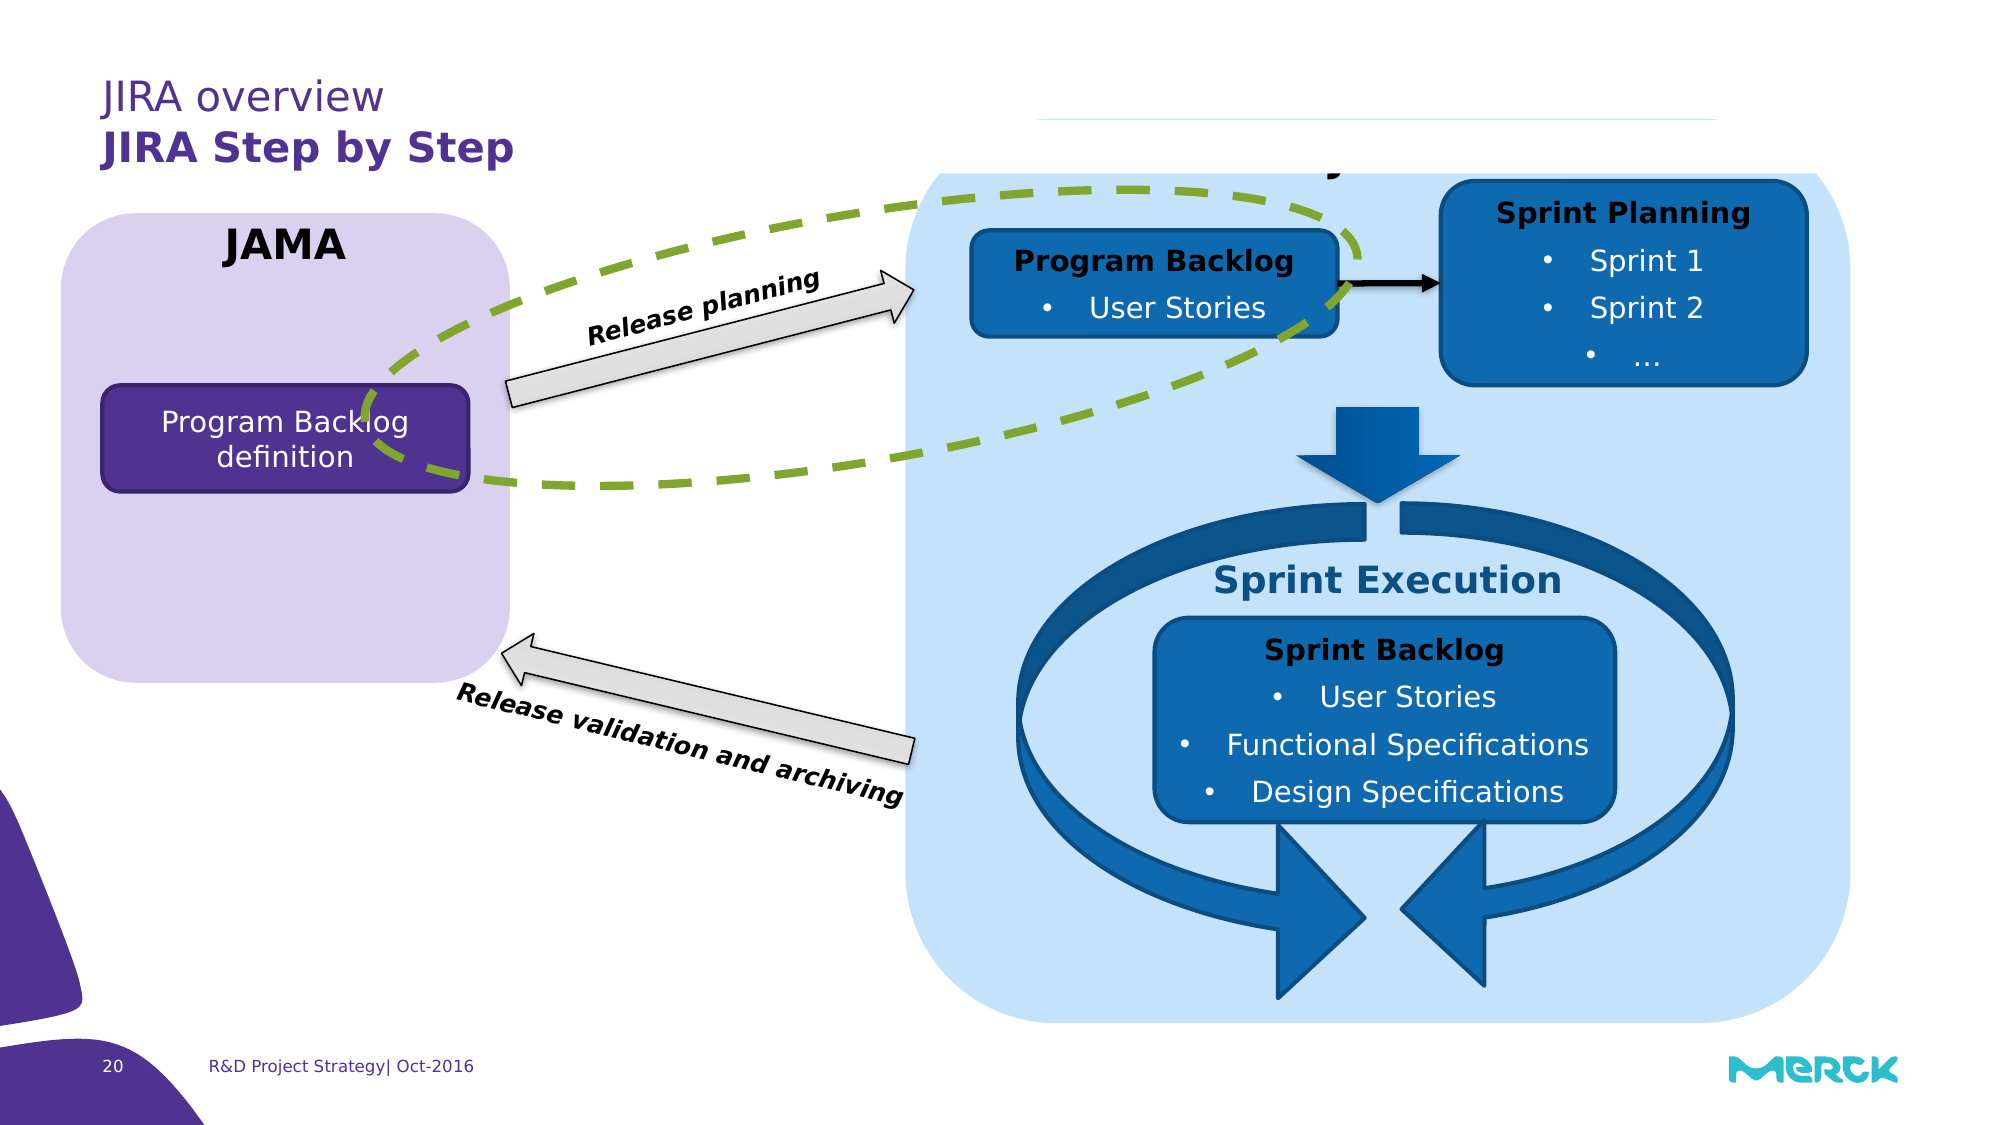

JIRA overview

JIRA
Sprint Planning
Sprint 1
Sprint 2
…

JAMA
Program Backlog definition
Program Backlog
User Stories
Release planning

Sprint Execution
Sprint Backlog
User Stories
Functional Specifications
Design Specifications

Release validation and archiving
# JIRA Step by Step

20
R&D Project Strategy| Oct-2016